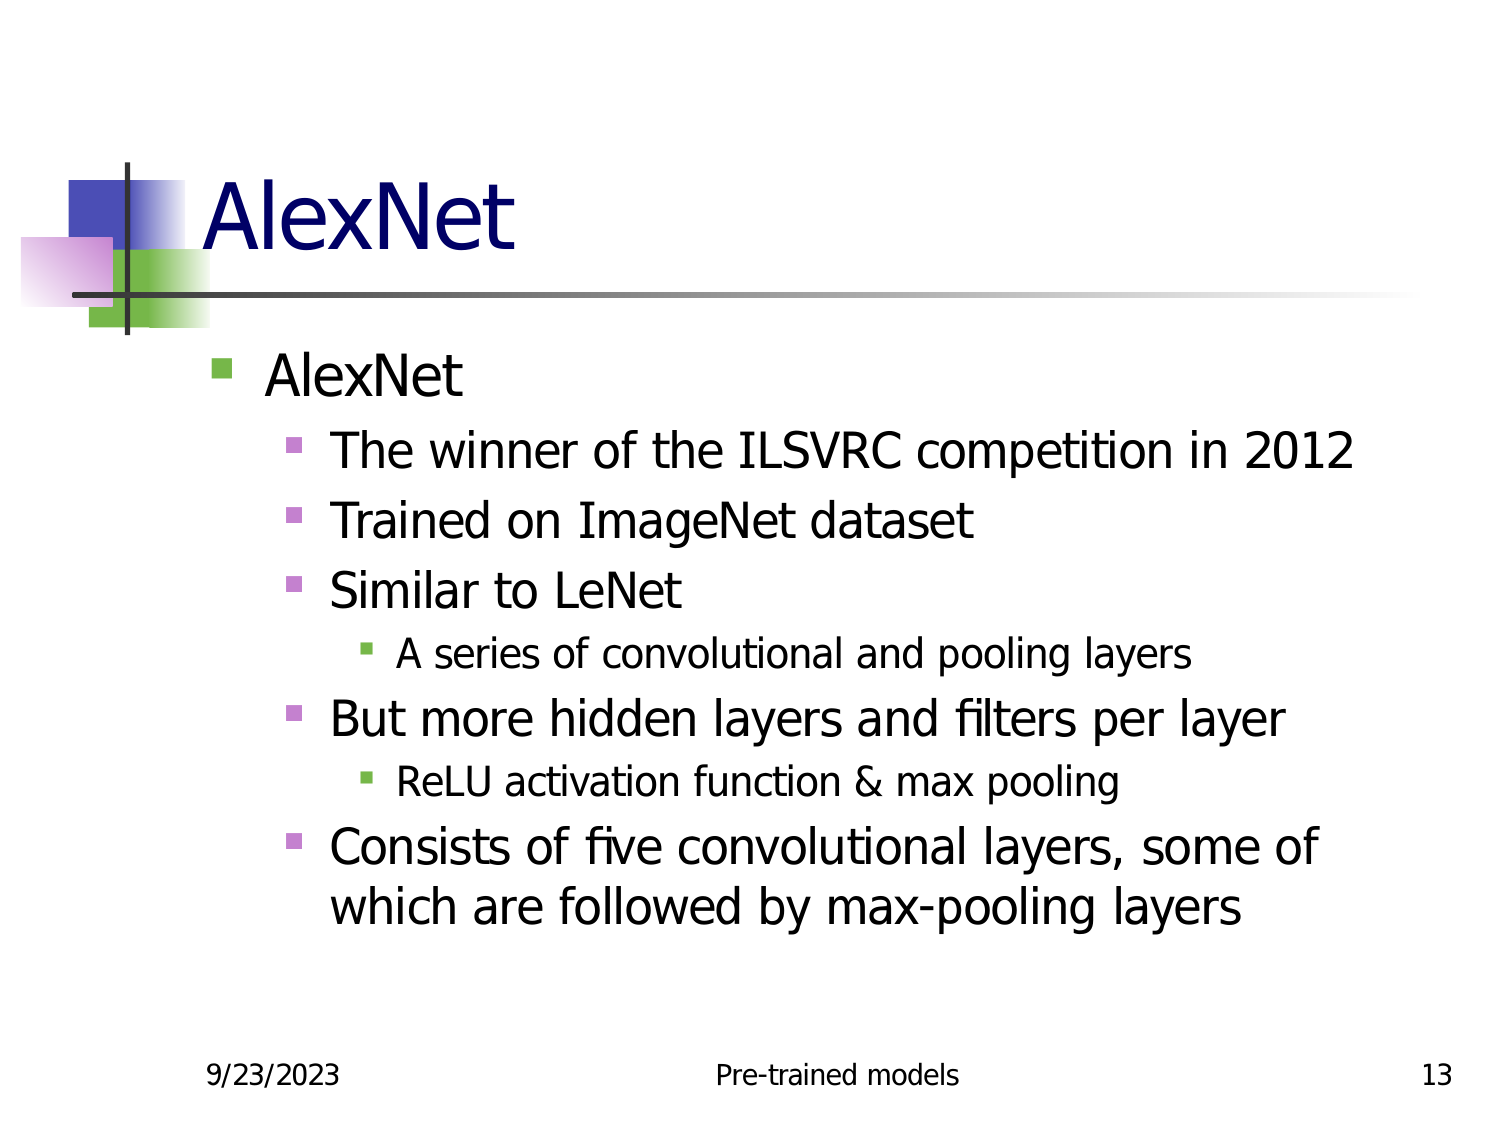

# AlexNet
AlexNet
The winner of the ILSVRC competition in 2012
Trained on ImageNet dataset
Similar to LeNet
A series of convolutional and pooling layers
But more hidden layers and filters per layer
ReLU activation function & max pooling
Consists of five convolutional layers, some of which are followed by max-pooling layers
9/23/2023
Pre-trained models
13